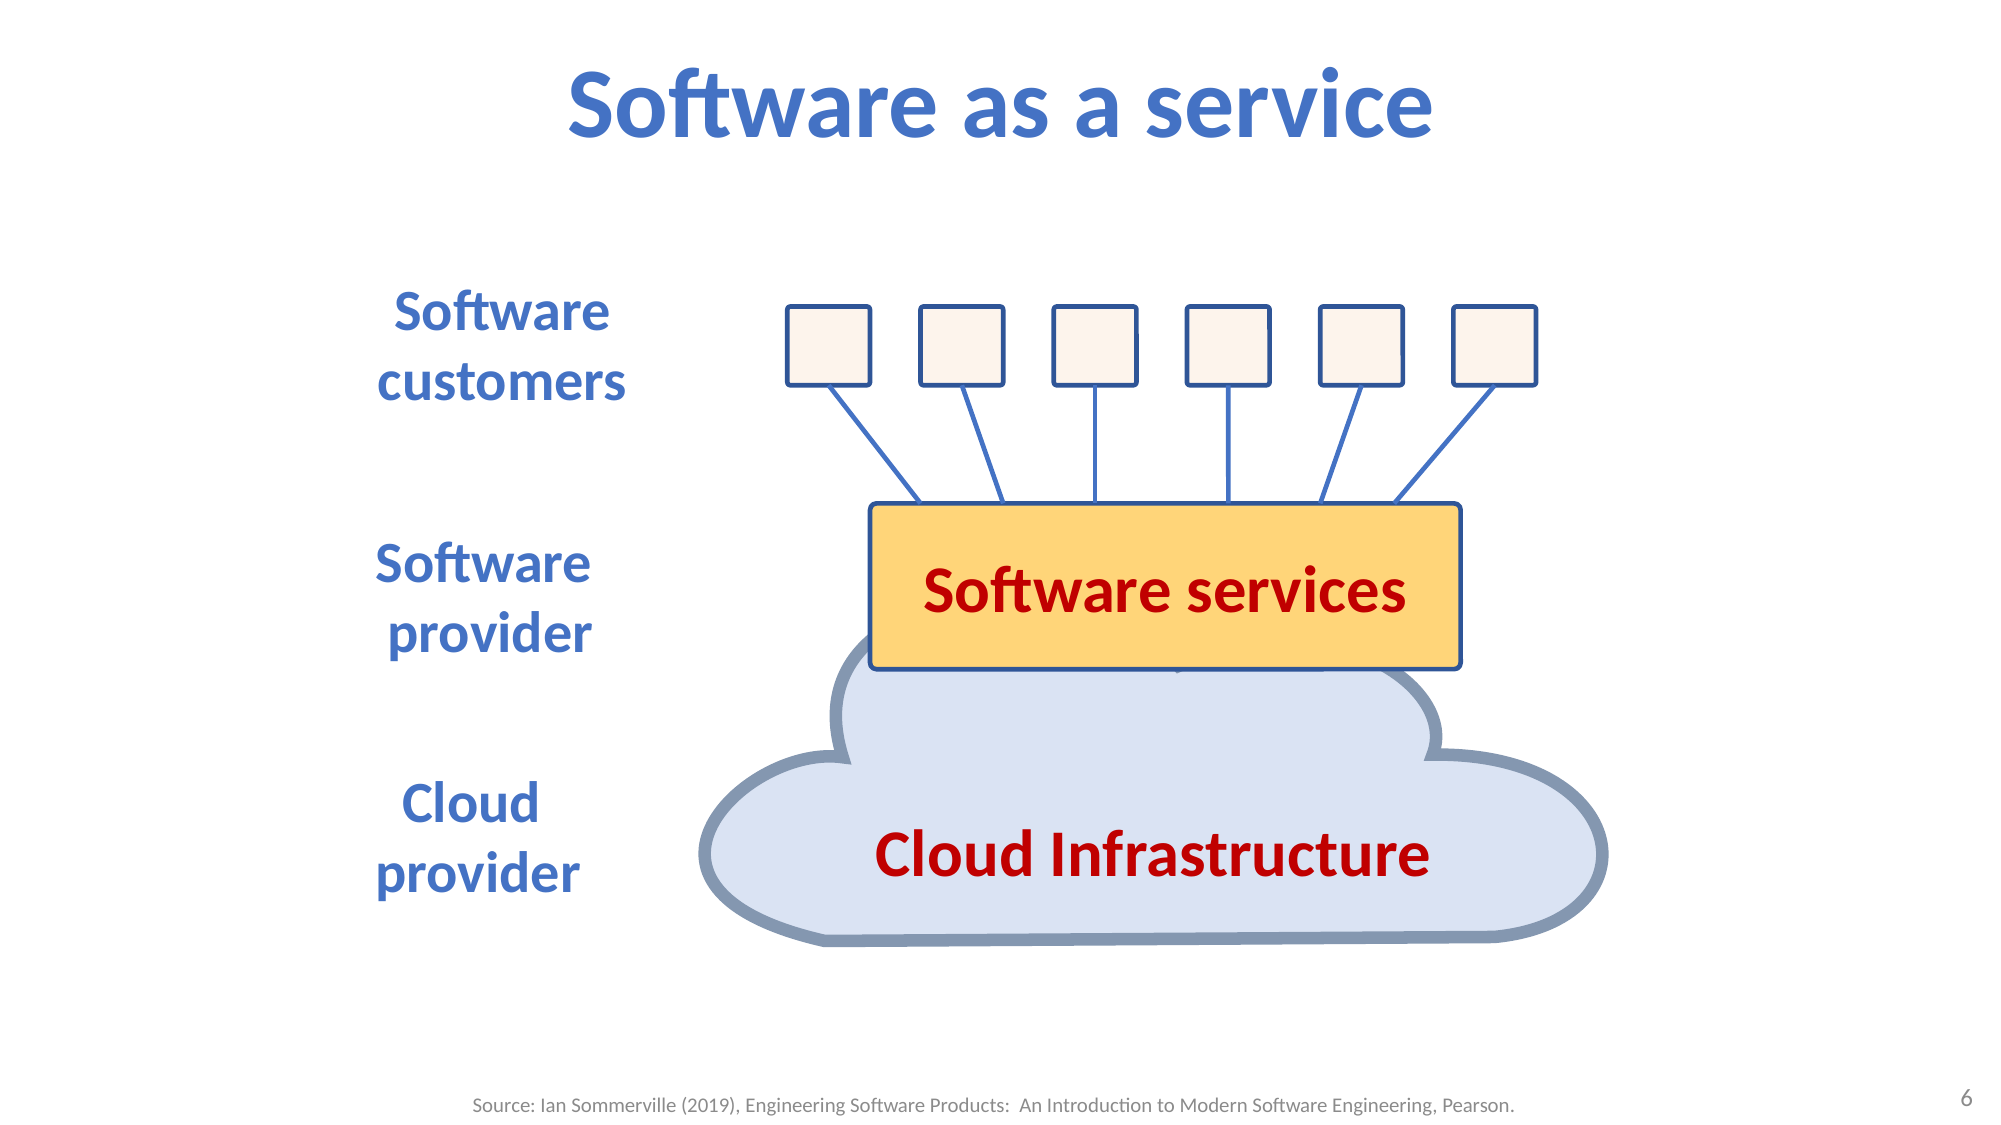

# Software as a service
Software customers

Software services
Software
provider

Cloud Infrastructure
Cloud
provider
6
Source: Ian Sommerville (2019), Engineering Software Products:  An Introduction to Modern Software Engineering, Pearson.